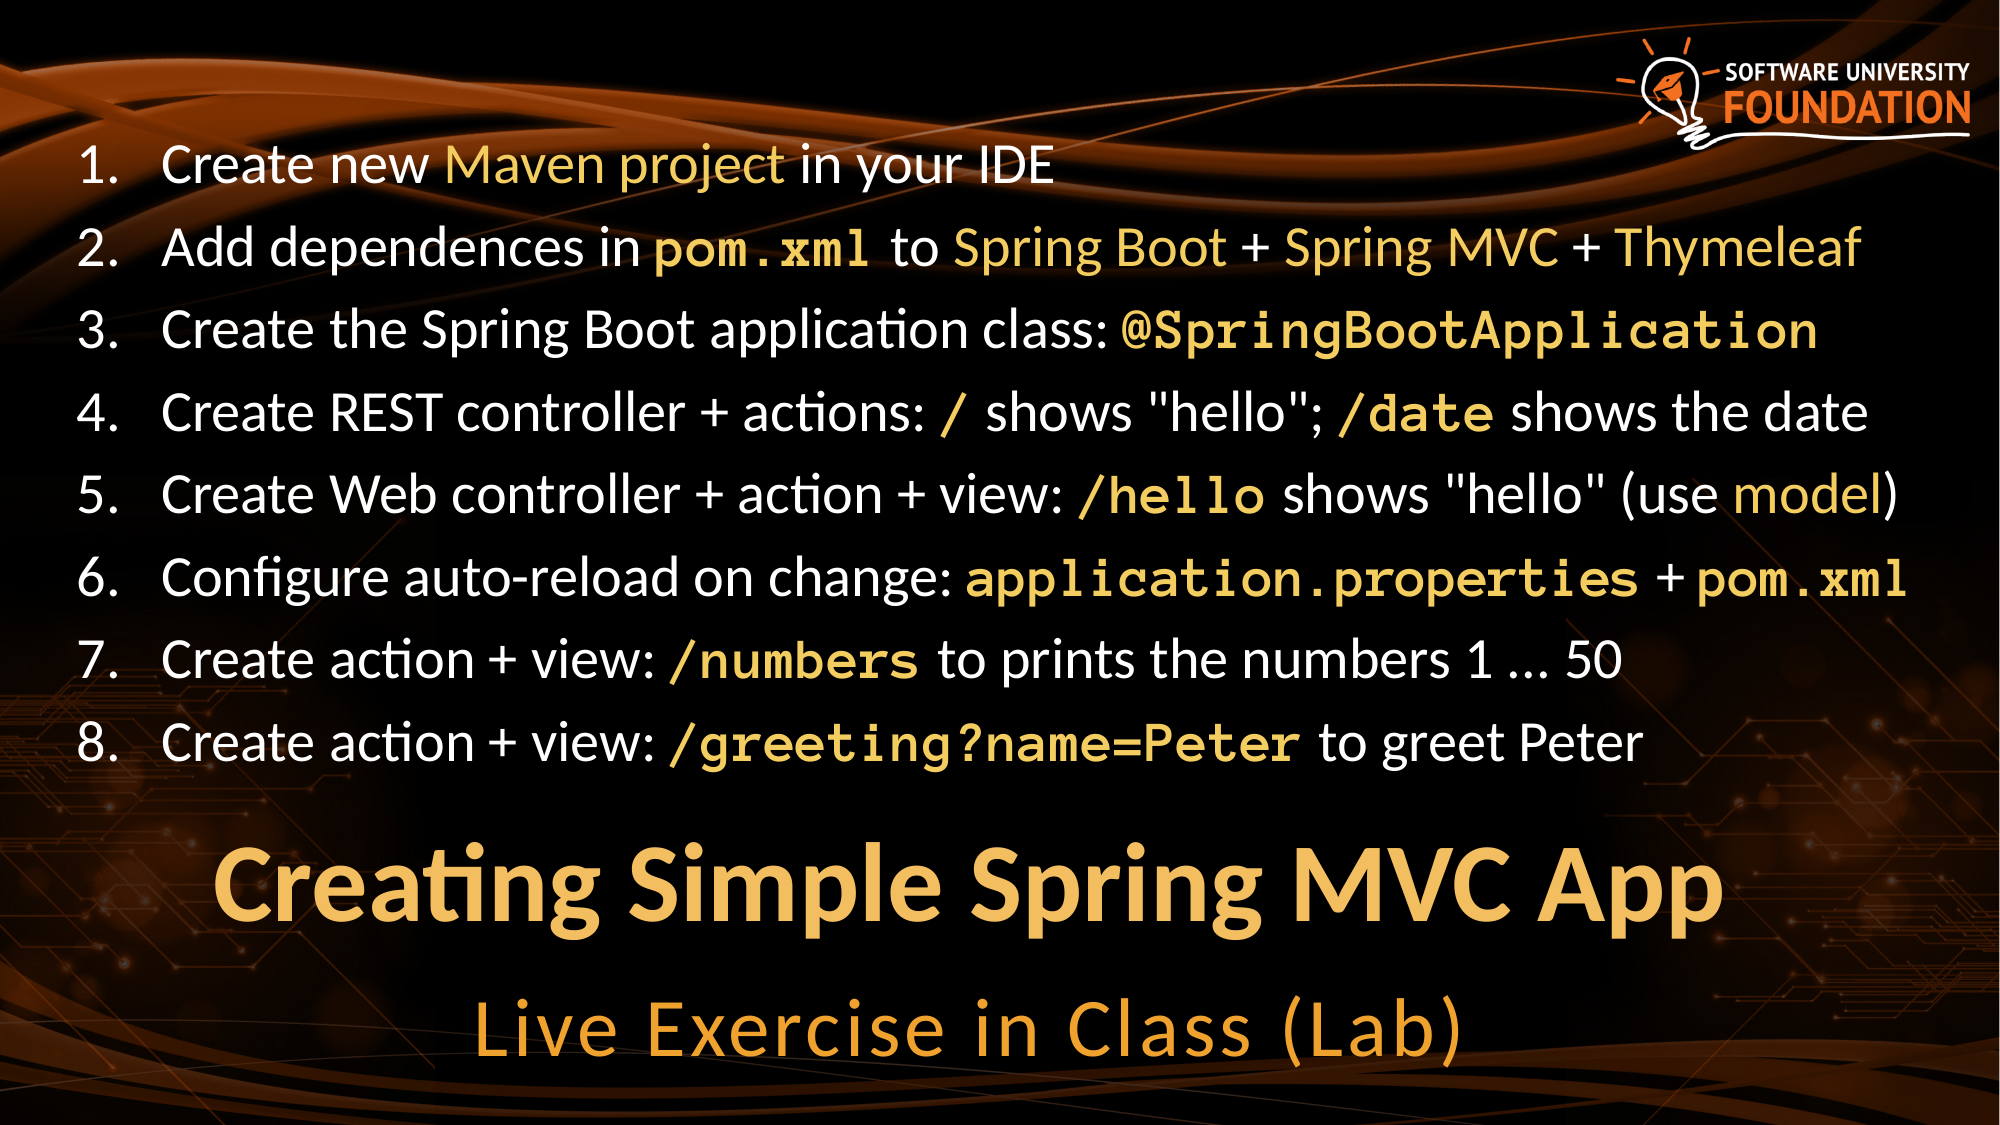

Create new Maven project in your IDE
Add dependences in pom.xml to Spring Boot + Spring MVC + Thymeleaf
Create the Spring Boot application class: @SpringBootApplication
Create REST controller + actions: / shows "hello"; /date shows the date
Create Web controller + action + view: /hello shows "hello" (use model)
Configure auto-reload on change: application.properties + pom.xml
Create action + view: /numbers to prints the numbers 1 ... 50
Create action + view: /greeting?name=Peter to greet Peter
# Creating Simple Spring MVC App
Live Exercise in Class (Lab)